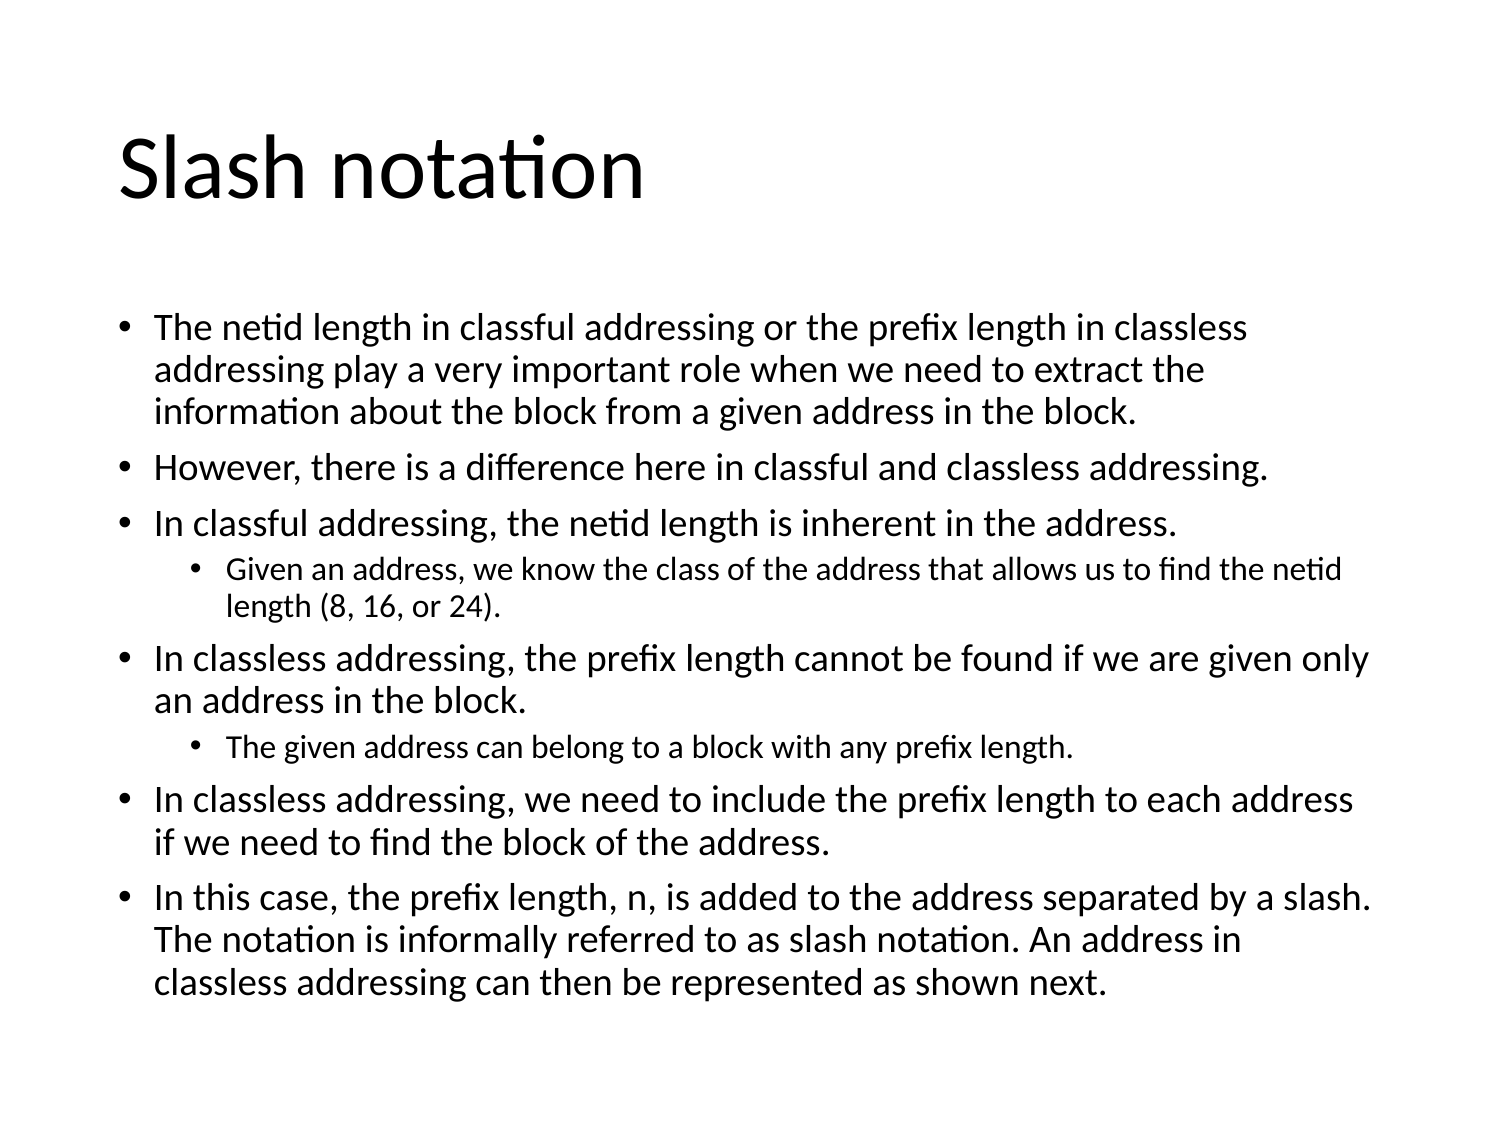

# Slash notation
The netid length in classful addressing or the prefix length in classless addressing play a very important role when we need to extract the information about the block from a given address in the block.
However, there is a difference here in classful and classless addressing.
In classful addressing, the netid length is inherent in the address.
Given an address, we know the class of the address that allows us to find the netid length (8, 16, or 24).
In classless addressing, the prefix length cannot be found if we are given only an address in the block.
The given address can belong to a block with any prefix length.
In classless addressing, we need to include the prefix length to each address if we need to find the block of the address.
In this case, the prefix length, n, is added to the address separated by a slash. The notation is informally referred to as slash notation. An address in classless addressing can then be represented as shown next.